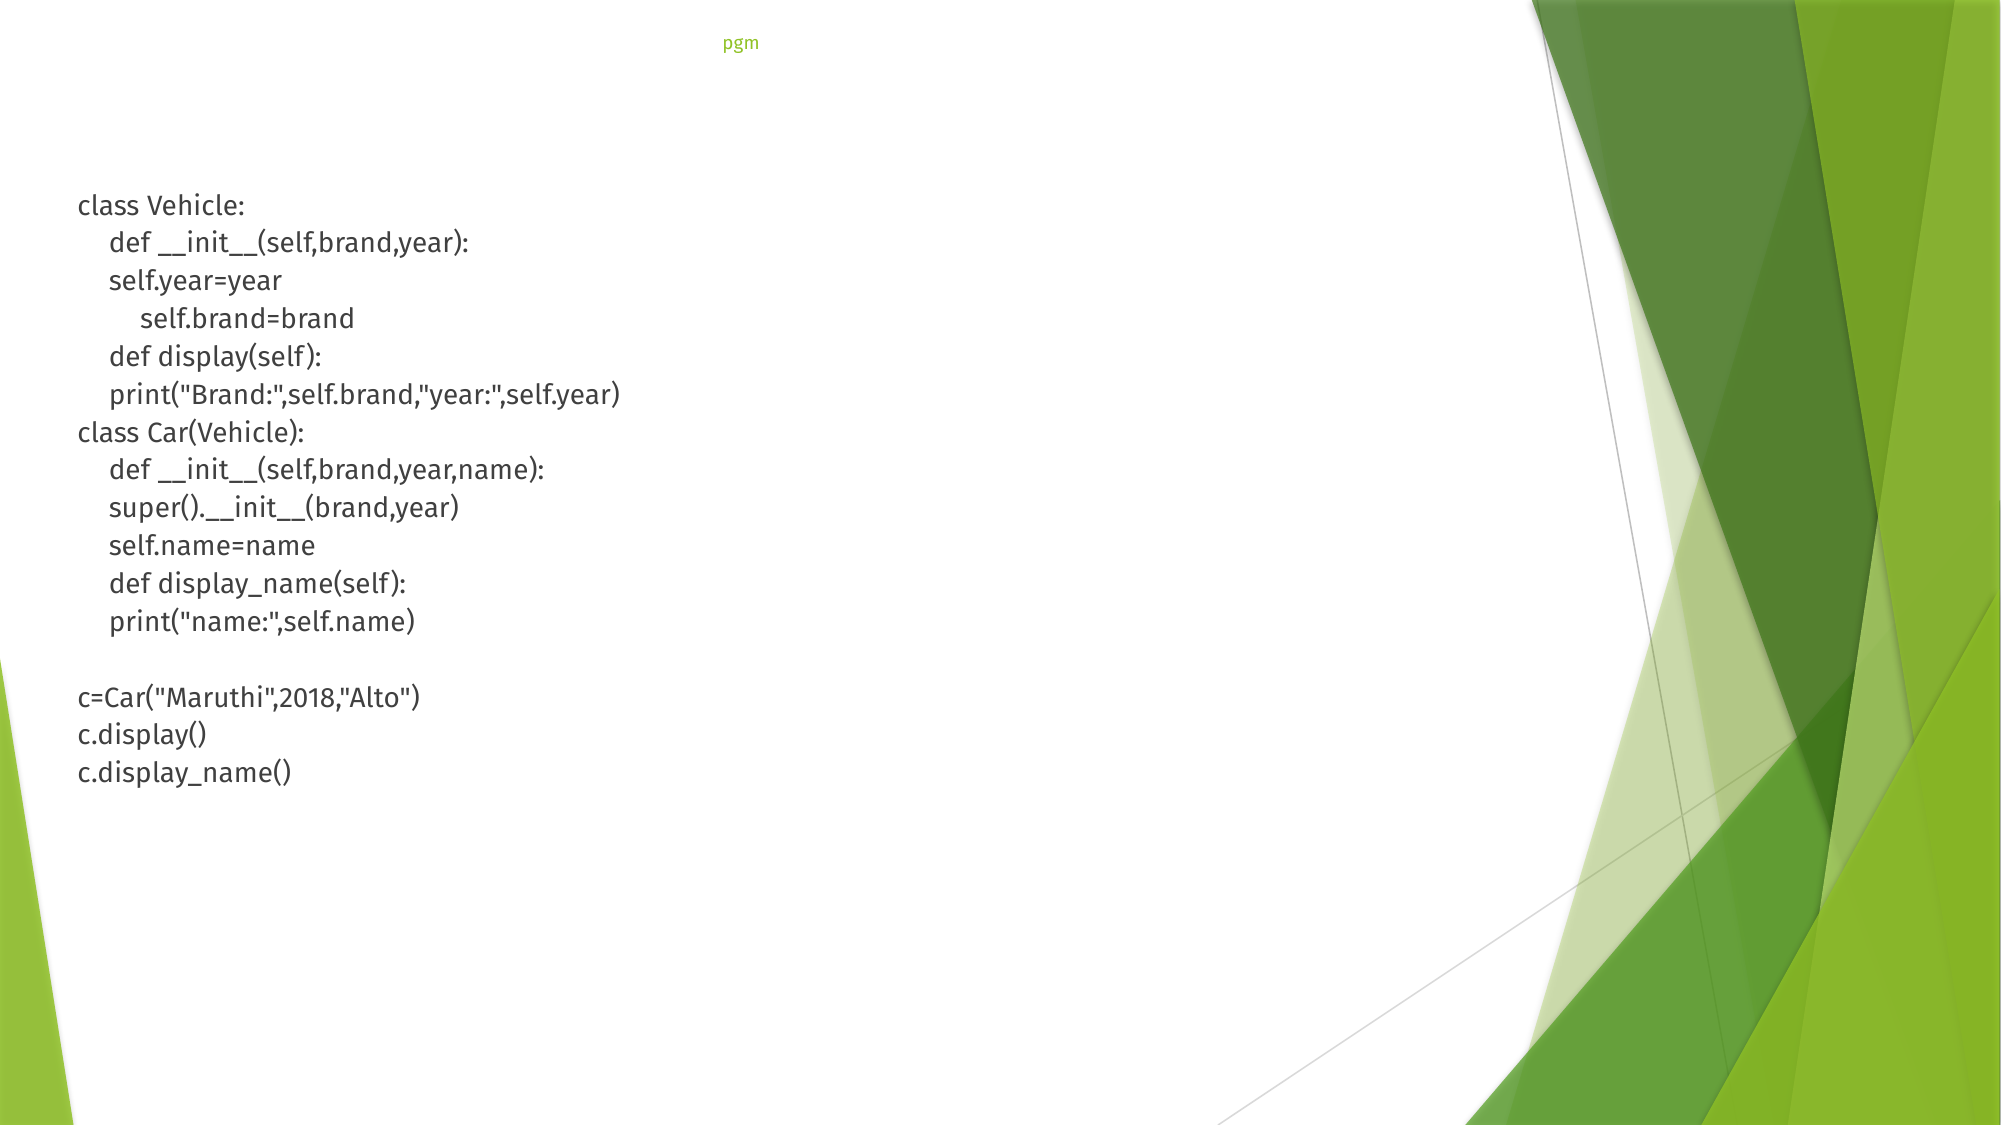

# pgm
class Vehicle:
	def __init__(self,brand,year):
		self.year=year
        	self.brand=brand
	def display(self):
		print("Brand:",self.brand,"year:",self.year)
class Car(Vehicle):
	def __init__(self,brand,year,name):
		super().__init__(brand,year)
		self.name=name
	def display_name(self):
		print("name:",self.name)

c=Car("Maruthi",2018,"Alto")
c.display()
c.display_name()